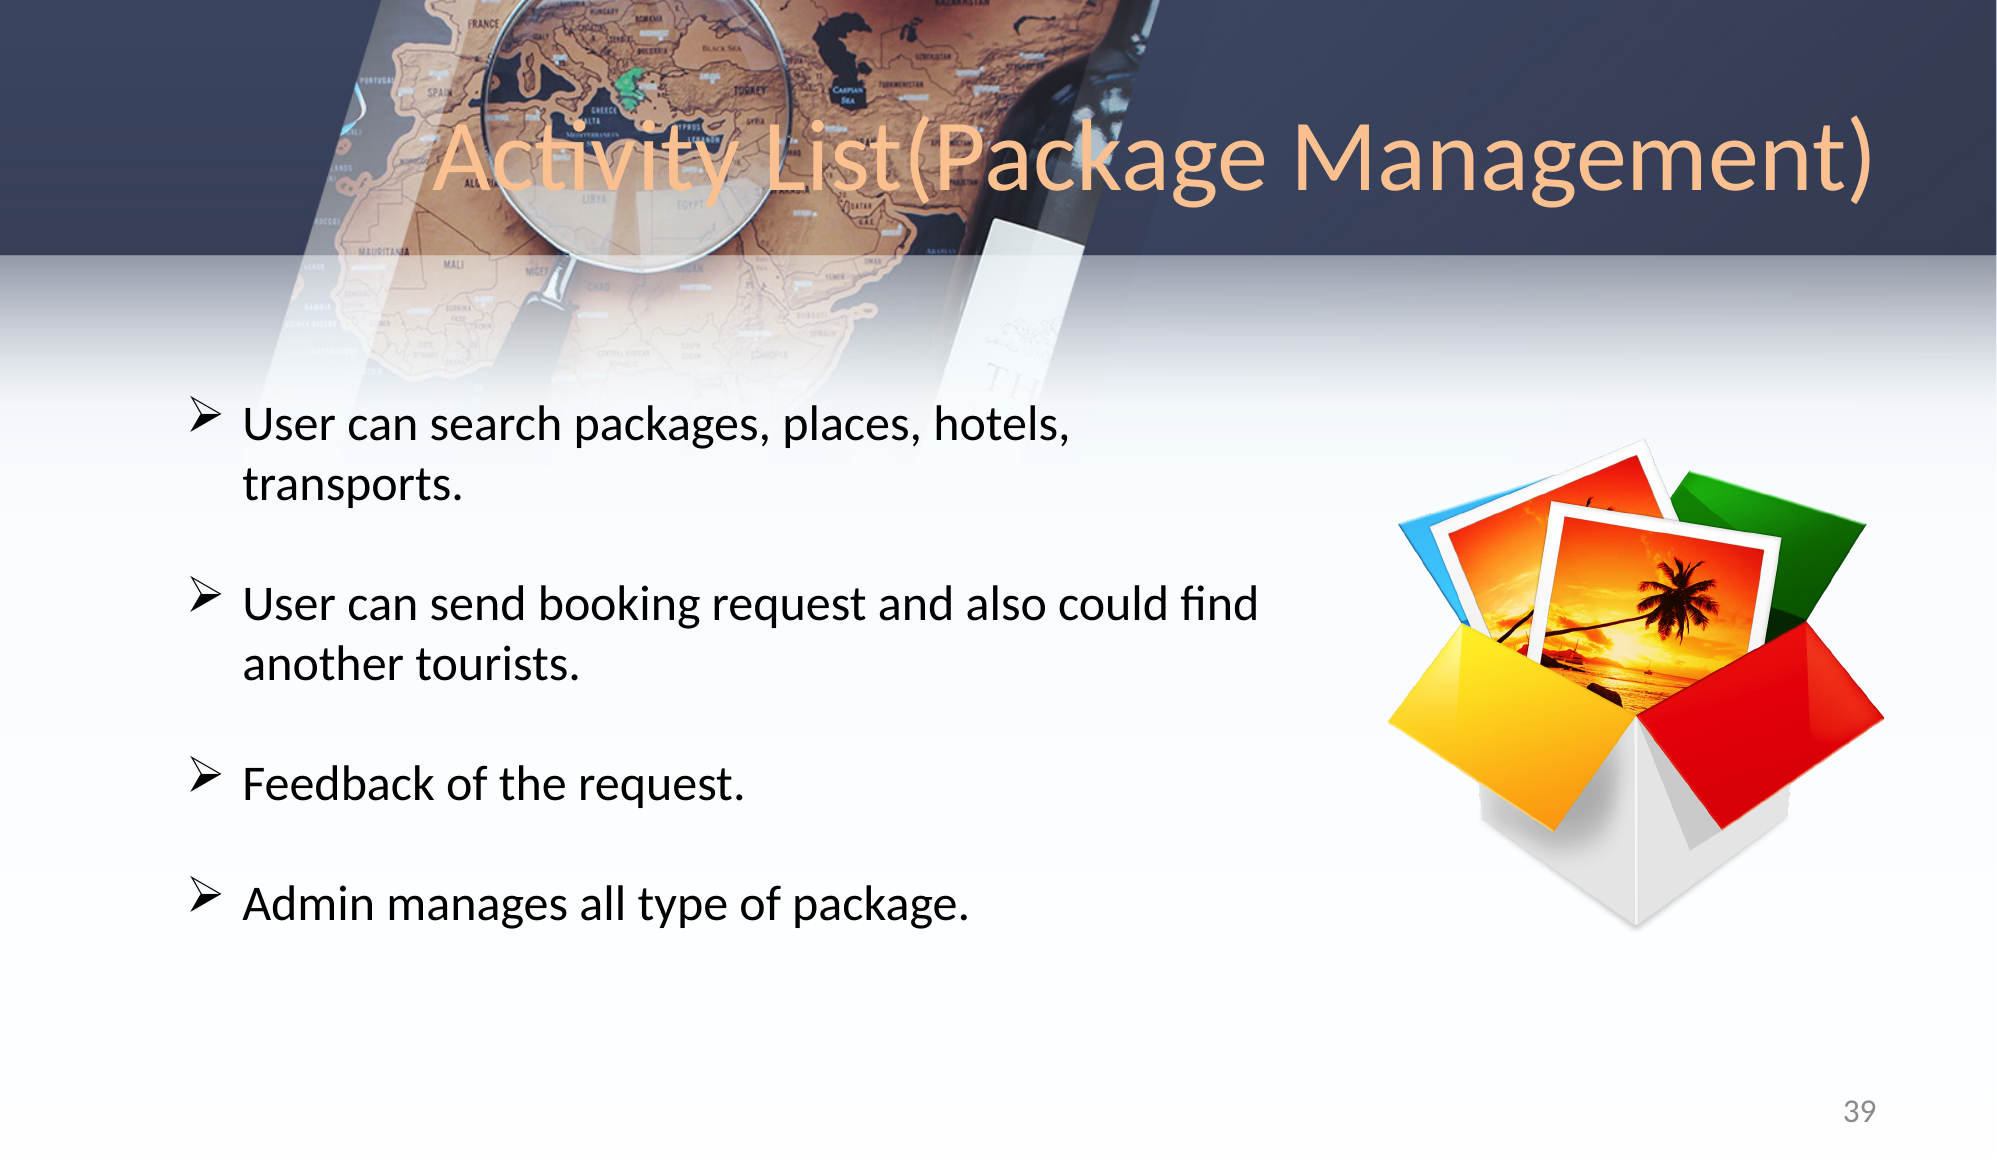

# Activity List(Package Management)
User can search packages, places, hotels, transports.

User can send booking request and also could find another tourists.

Feedback of the request.

Admin manages all type of package.

39